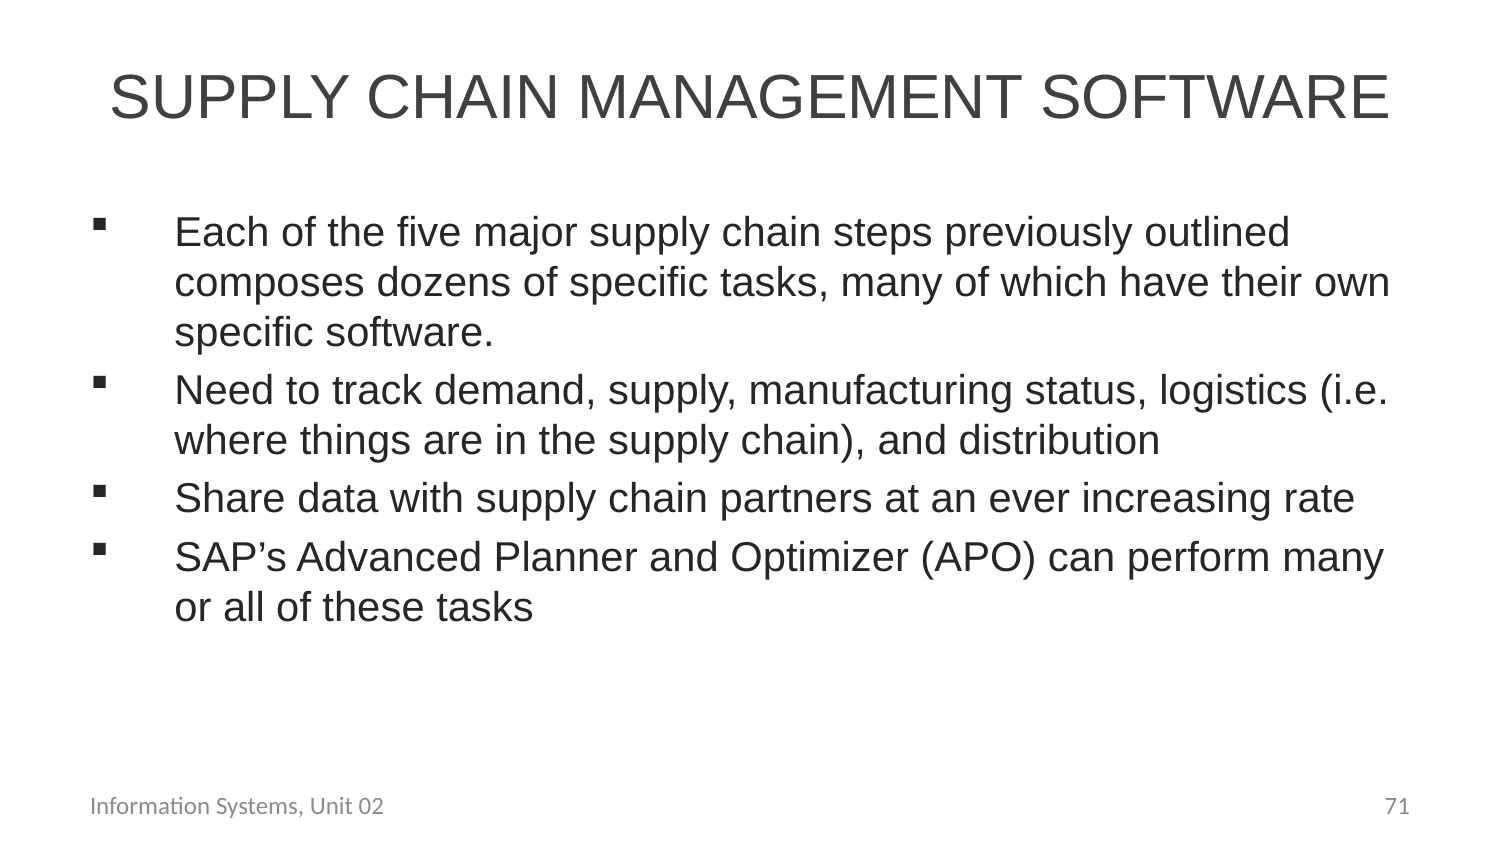

# Supply chain management software
Each of the five major supply chain steps previously outlined composes dozens of specific tasks, many of which have their own specific software.
Need to track demand, supply, manufacturing status, logistics (i.e. where things are in the supply chain), and distribution
Share data with supply chain partners at an ever increasing rate
SAP’s Advanced Planner and Optimizer (APO) can perform many or all of these tasks

Information Systems, Unit 02
71